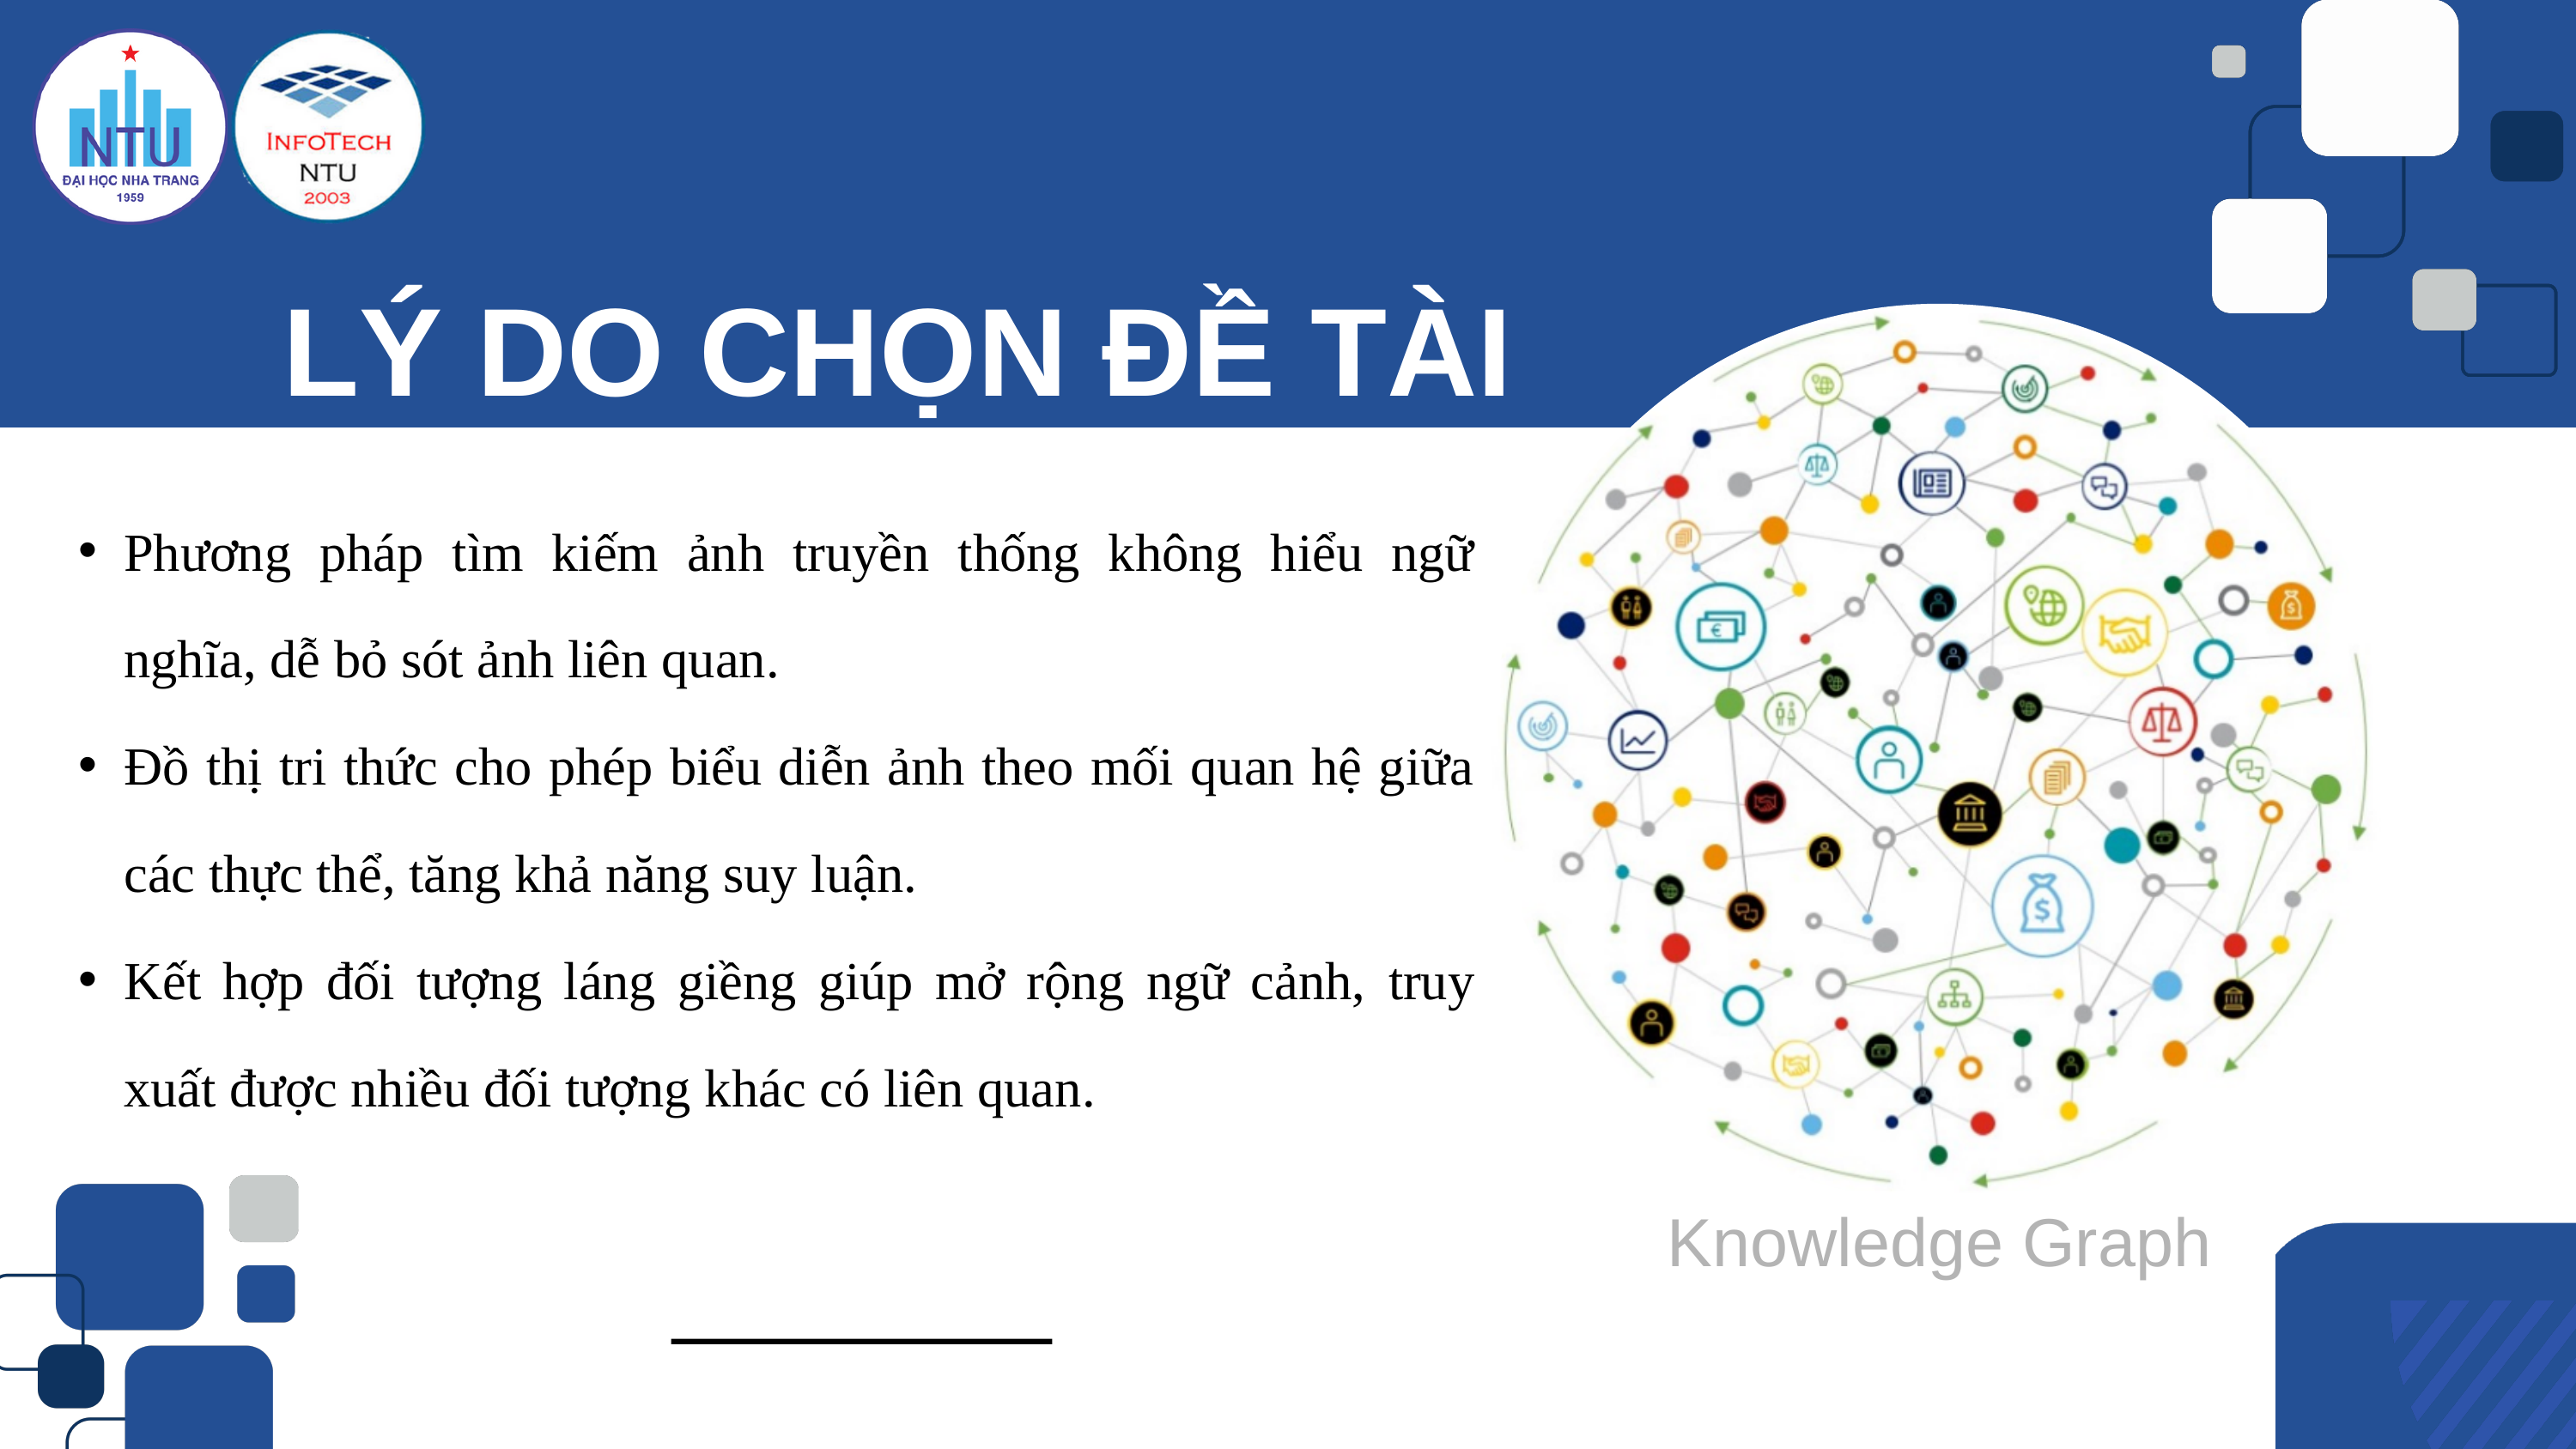

LÝ DO CHỌN ĐỀ TÀI

Phương pháp tìm kiếm ảnh truyền thống không hiểu ngữ nghĩa, dễ bỏ sót ảnh liên quan.
Đồ thị tri thức cho phép biểu diễn ảnh theo mối quan hệ giữa các thực thể, tăng khả năng suy luận.
Kết hợp đối tượng láng giềng giúp mở rộng ngữ cảnh, truy xuất được nhiều đối tượng khác có liên quan.

Knowledge Graph